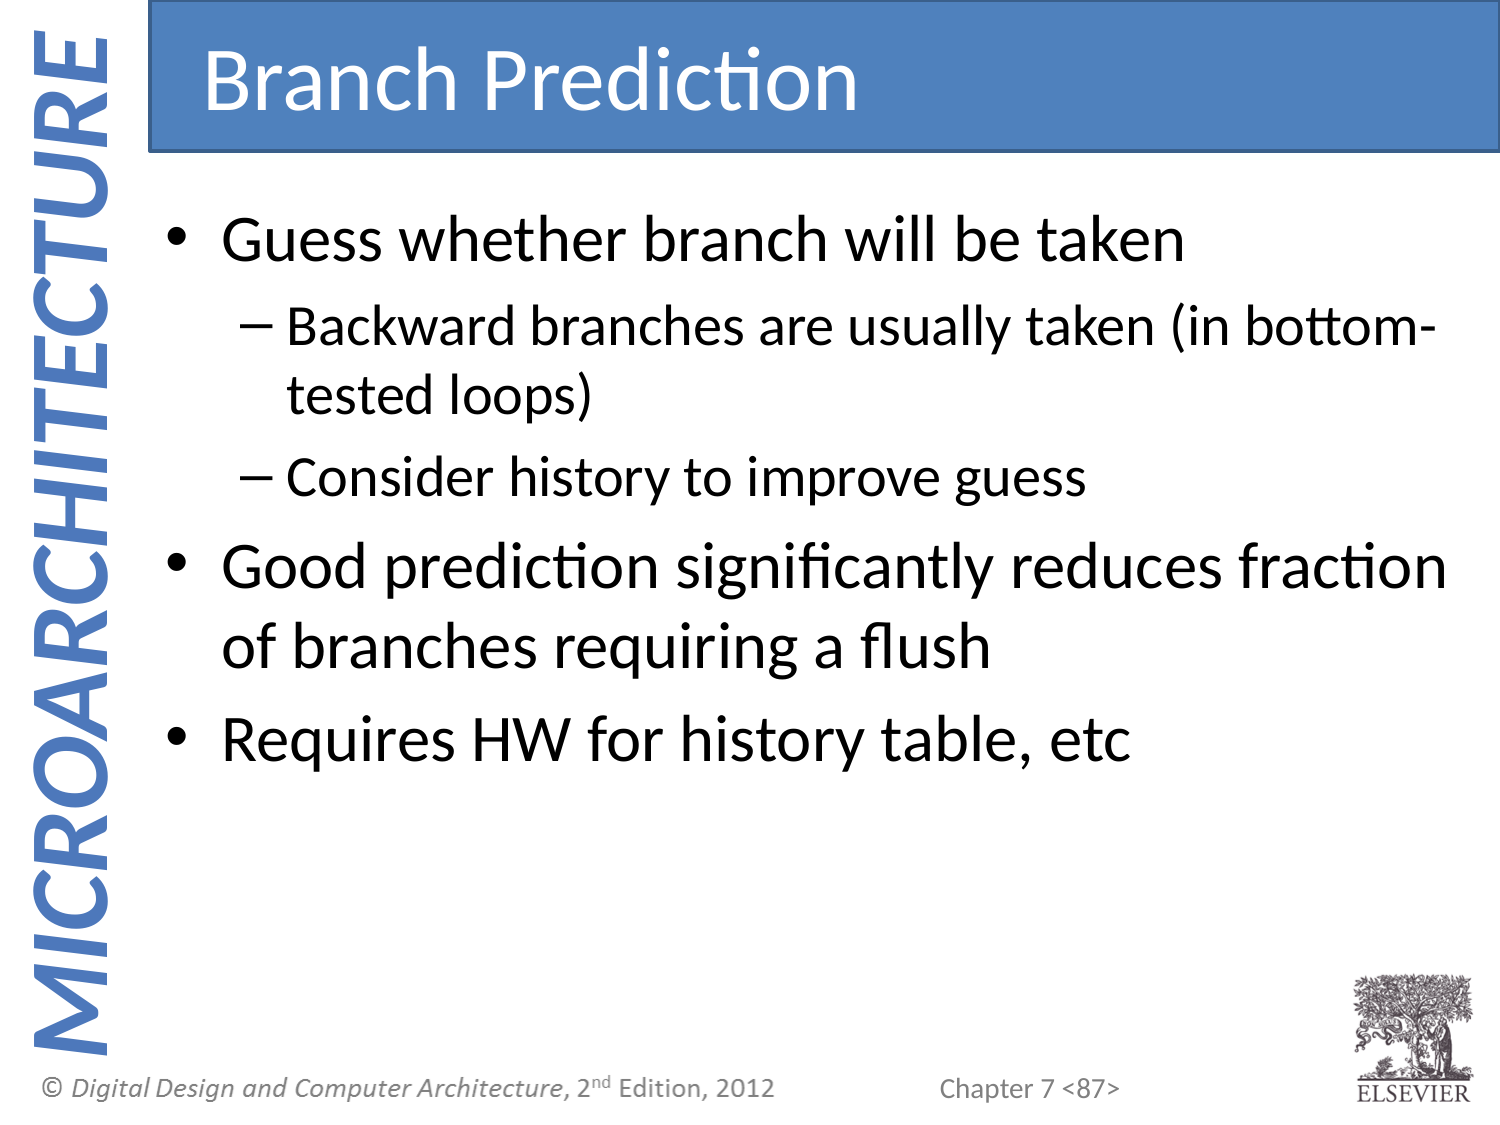

Branch Prediction
Guess whether branch will be taken
Backward branches are usually taken (in bottom-tested loops)
Consider history to improve guess
Good prediction significantly reduces fraction of branches requiring a flush
Requires HW for history table, etc